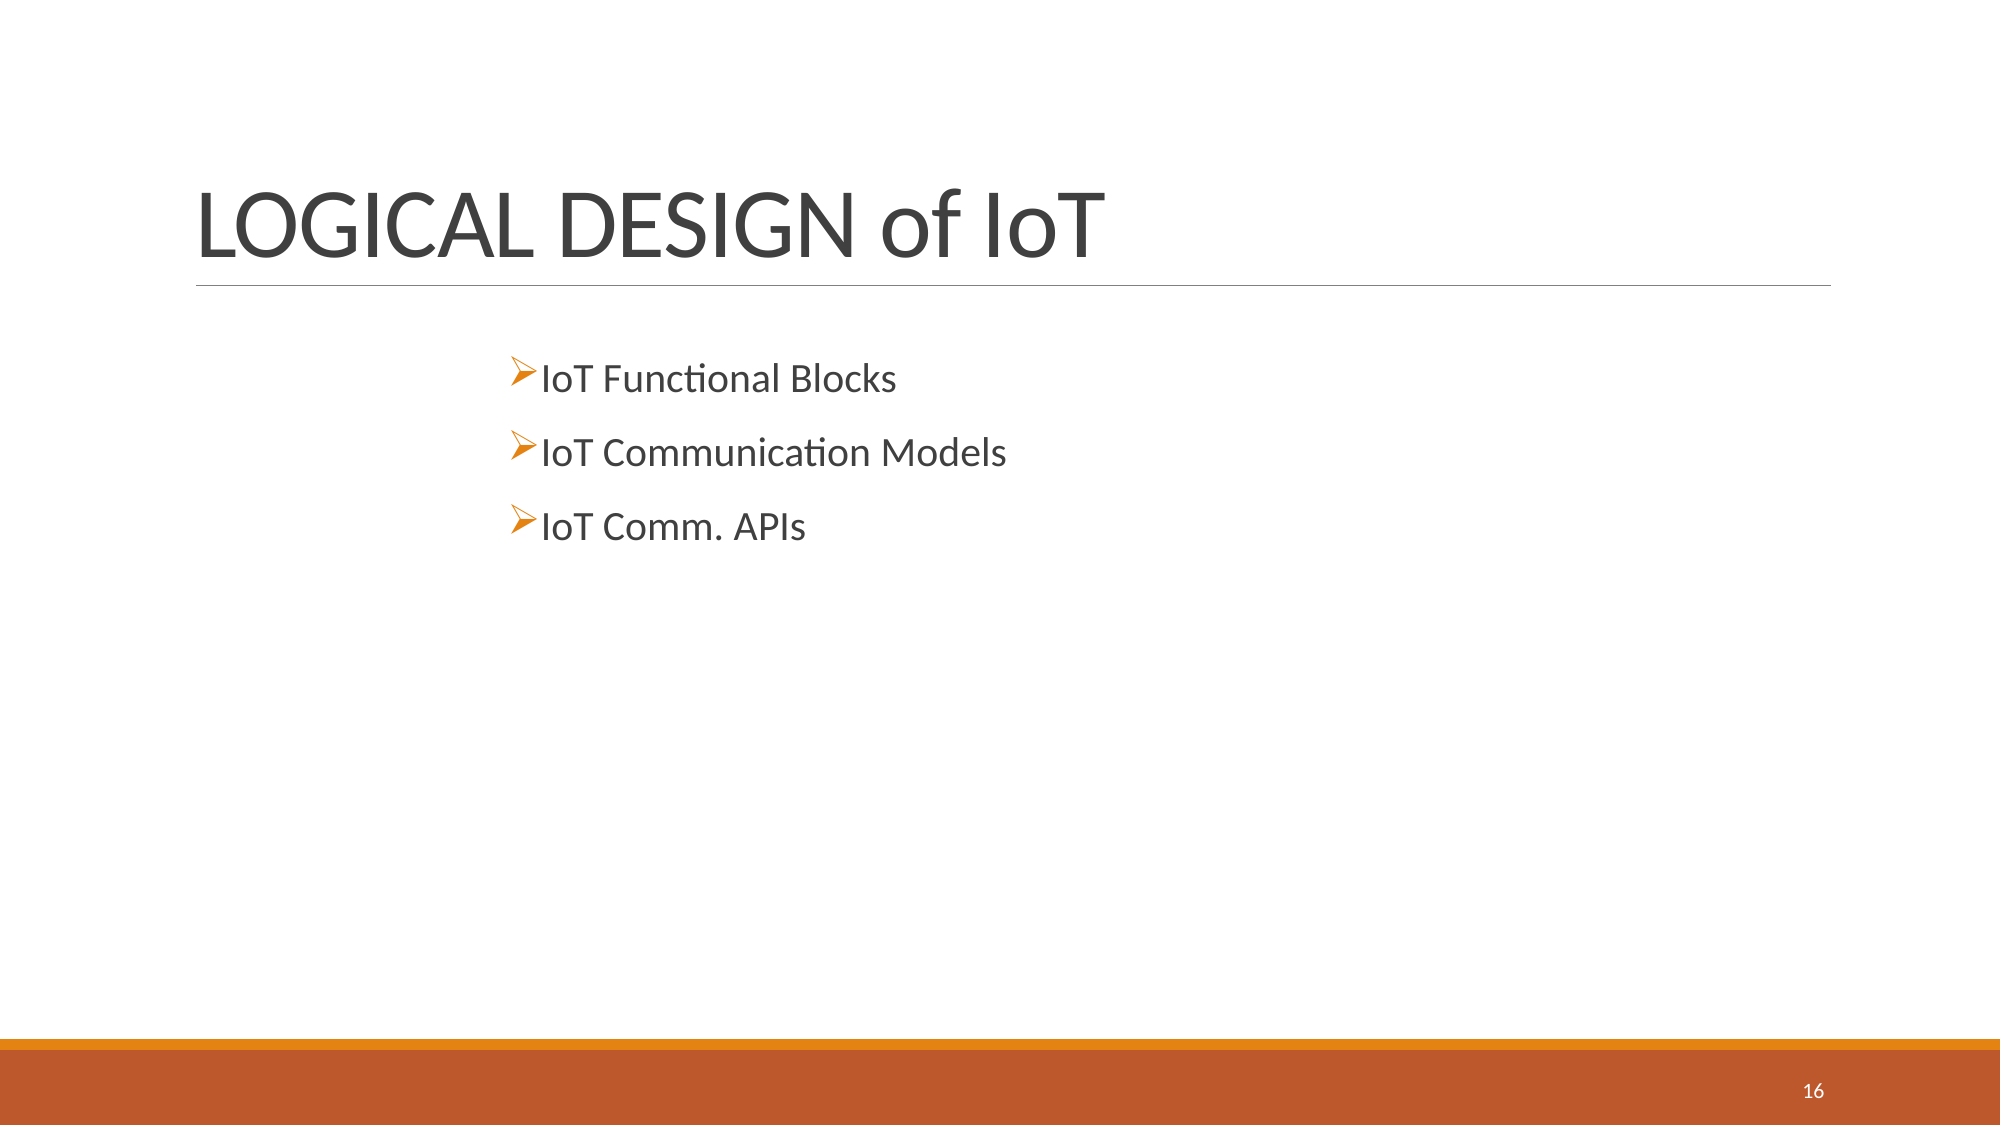

# LOGICAL DESIGN of IoT
IoT Functional Blocks
IoT Communication Models
IoT Comm. APIs
16